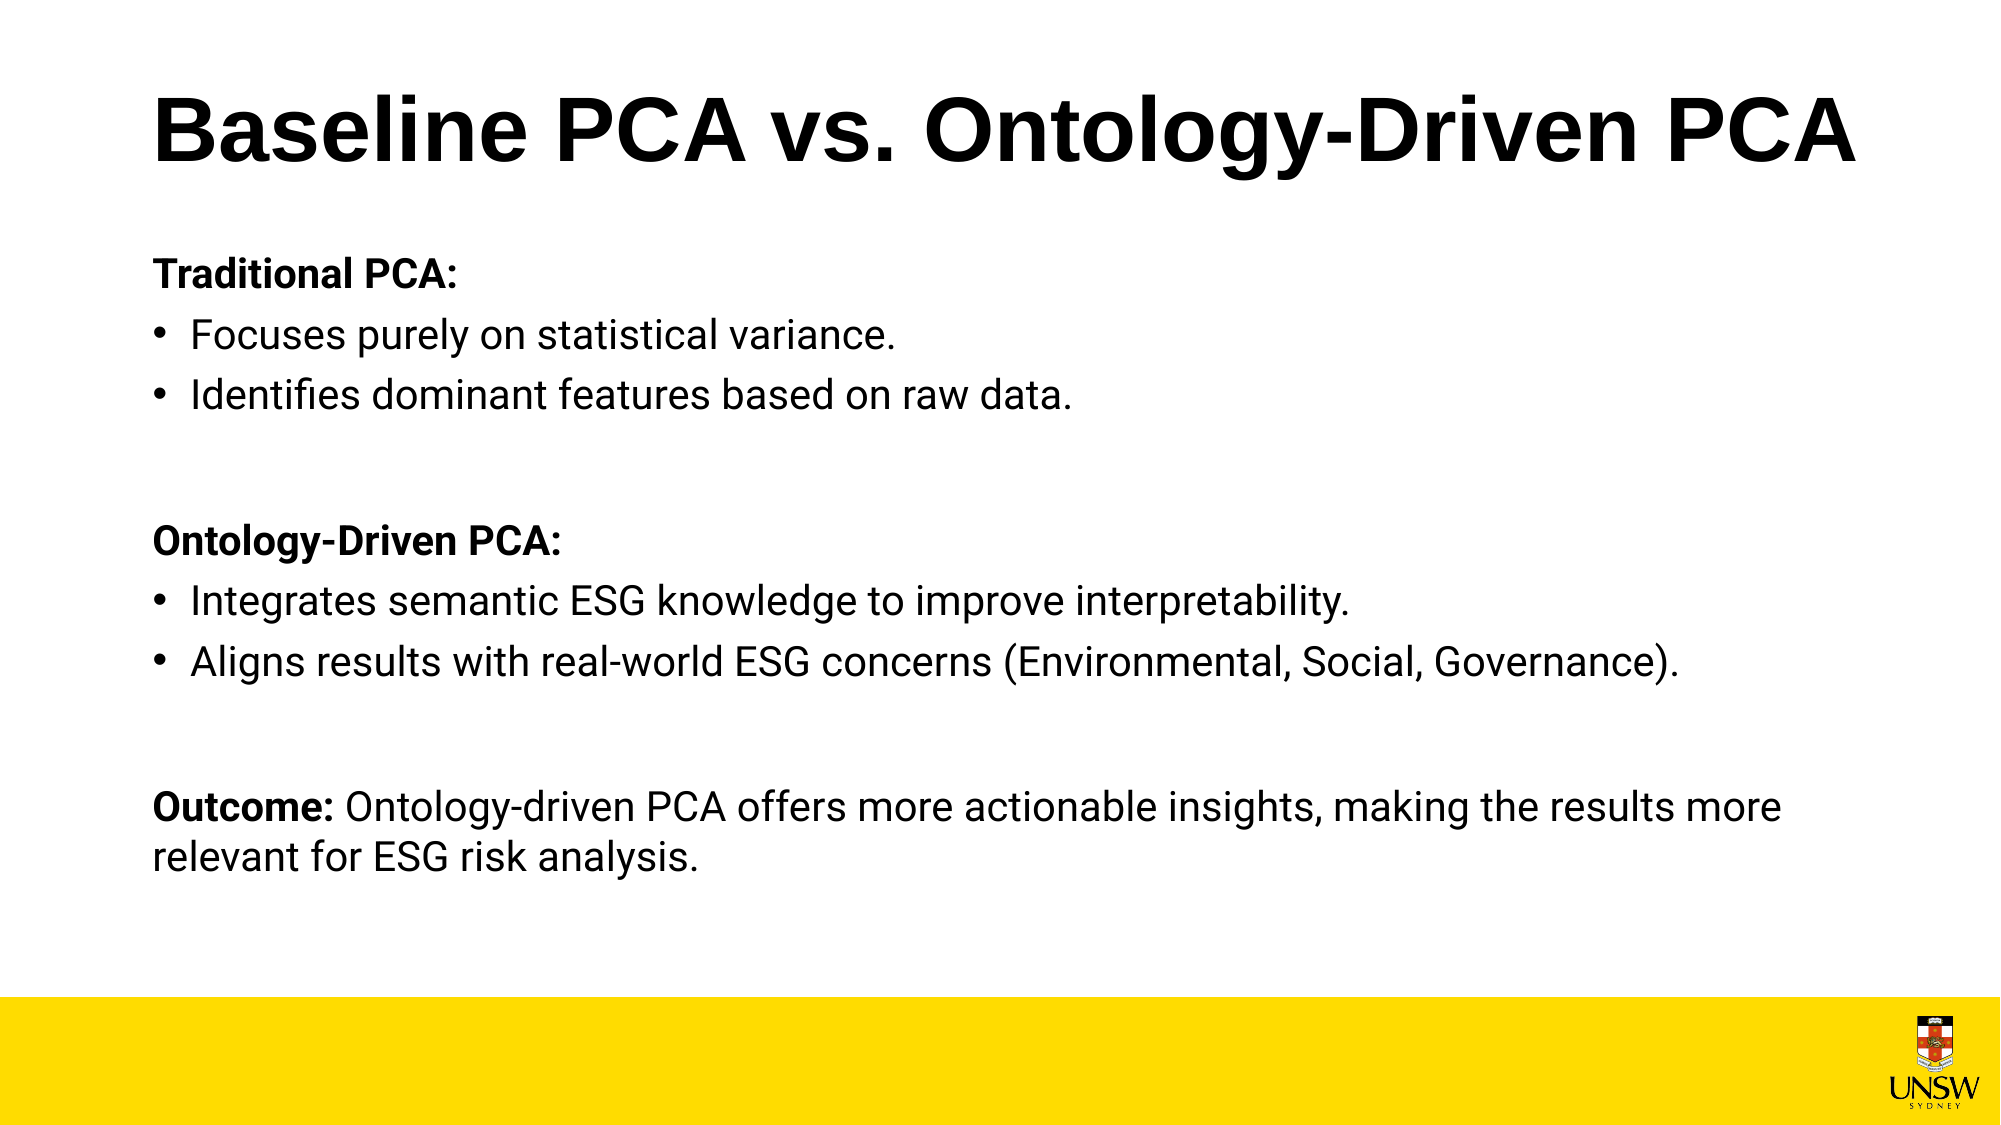

# Baseline PCA vs. Ontology-Driven PCA
Traditional PCA:
Focuses purely on statistical variance.
Identifies dominant features based on raw data.

Ontology-Driven PCA:
Integrates semantic ESG knowledge to improve interpretability.
Aligns results with real-world ESG concerns (Environmental, Social, Governance).

Outcome: Ontology-driven PCA offers more actionable insights, making the results more relevant for ESG risk analysis.